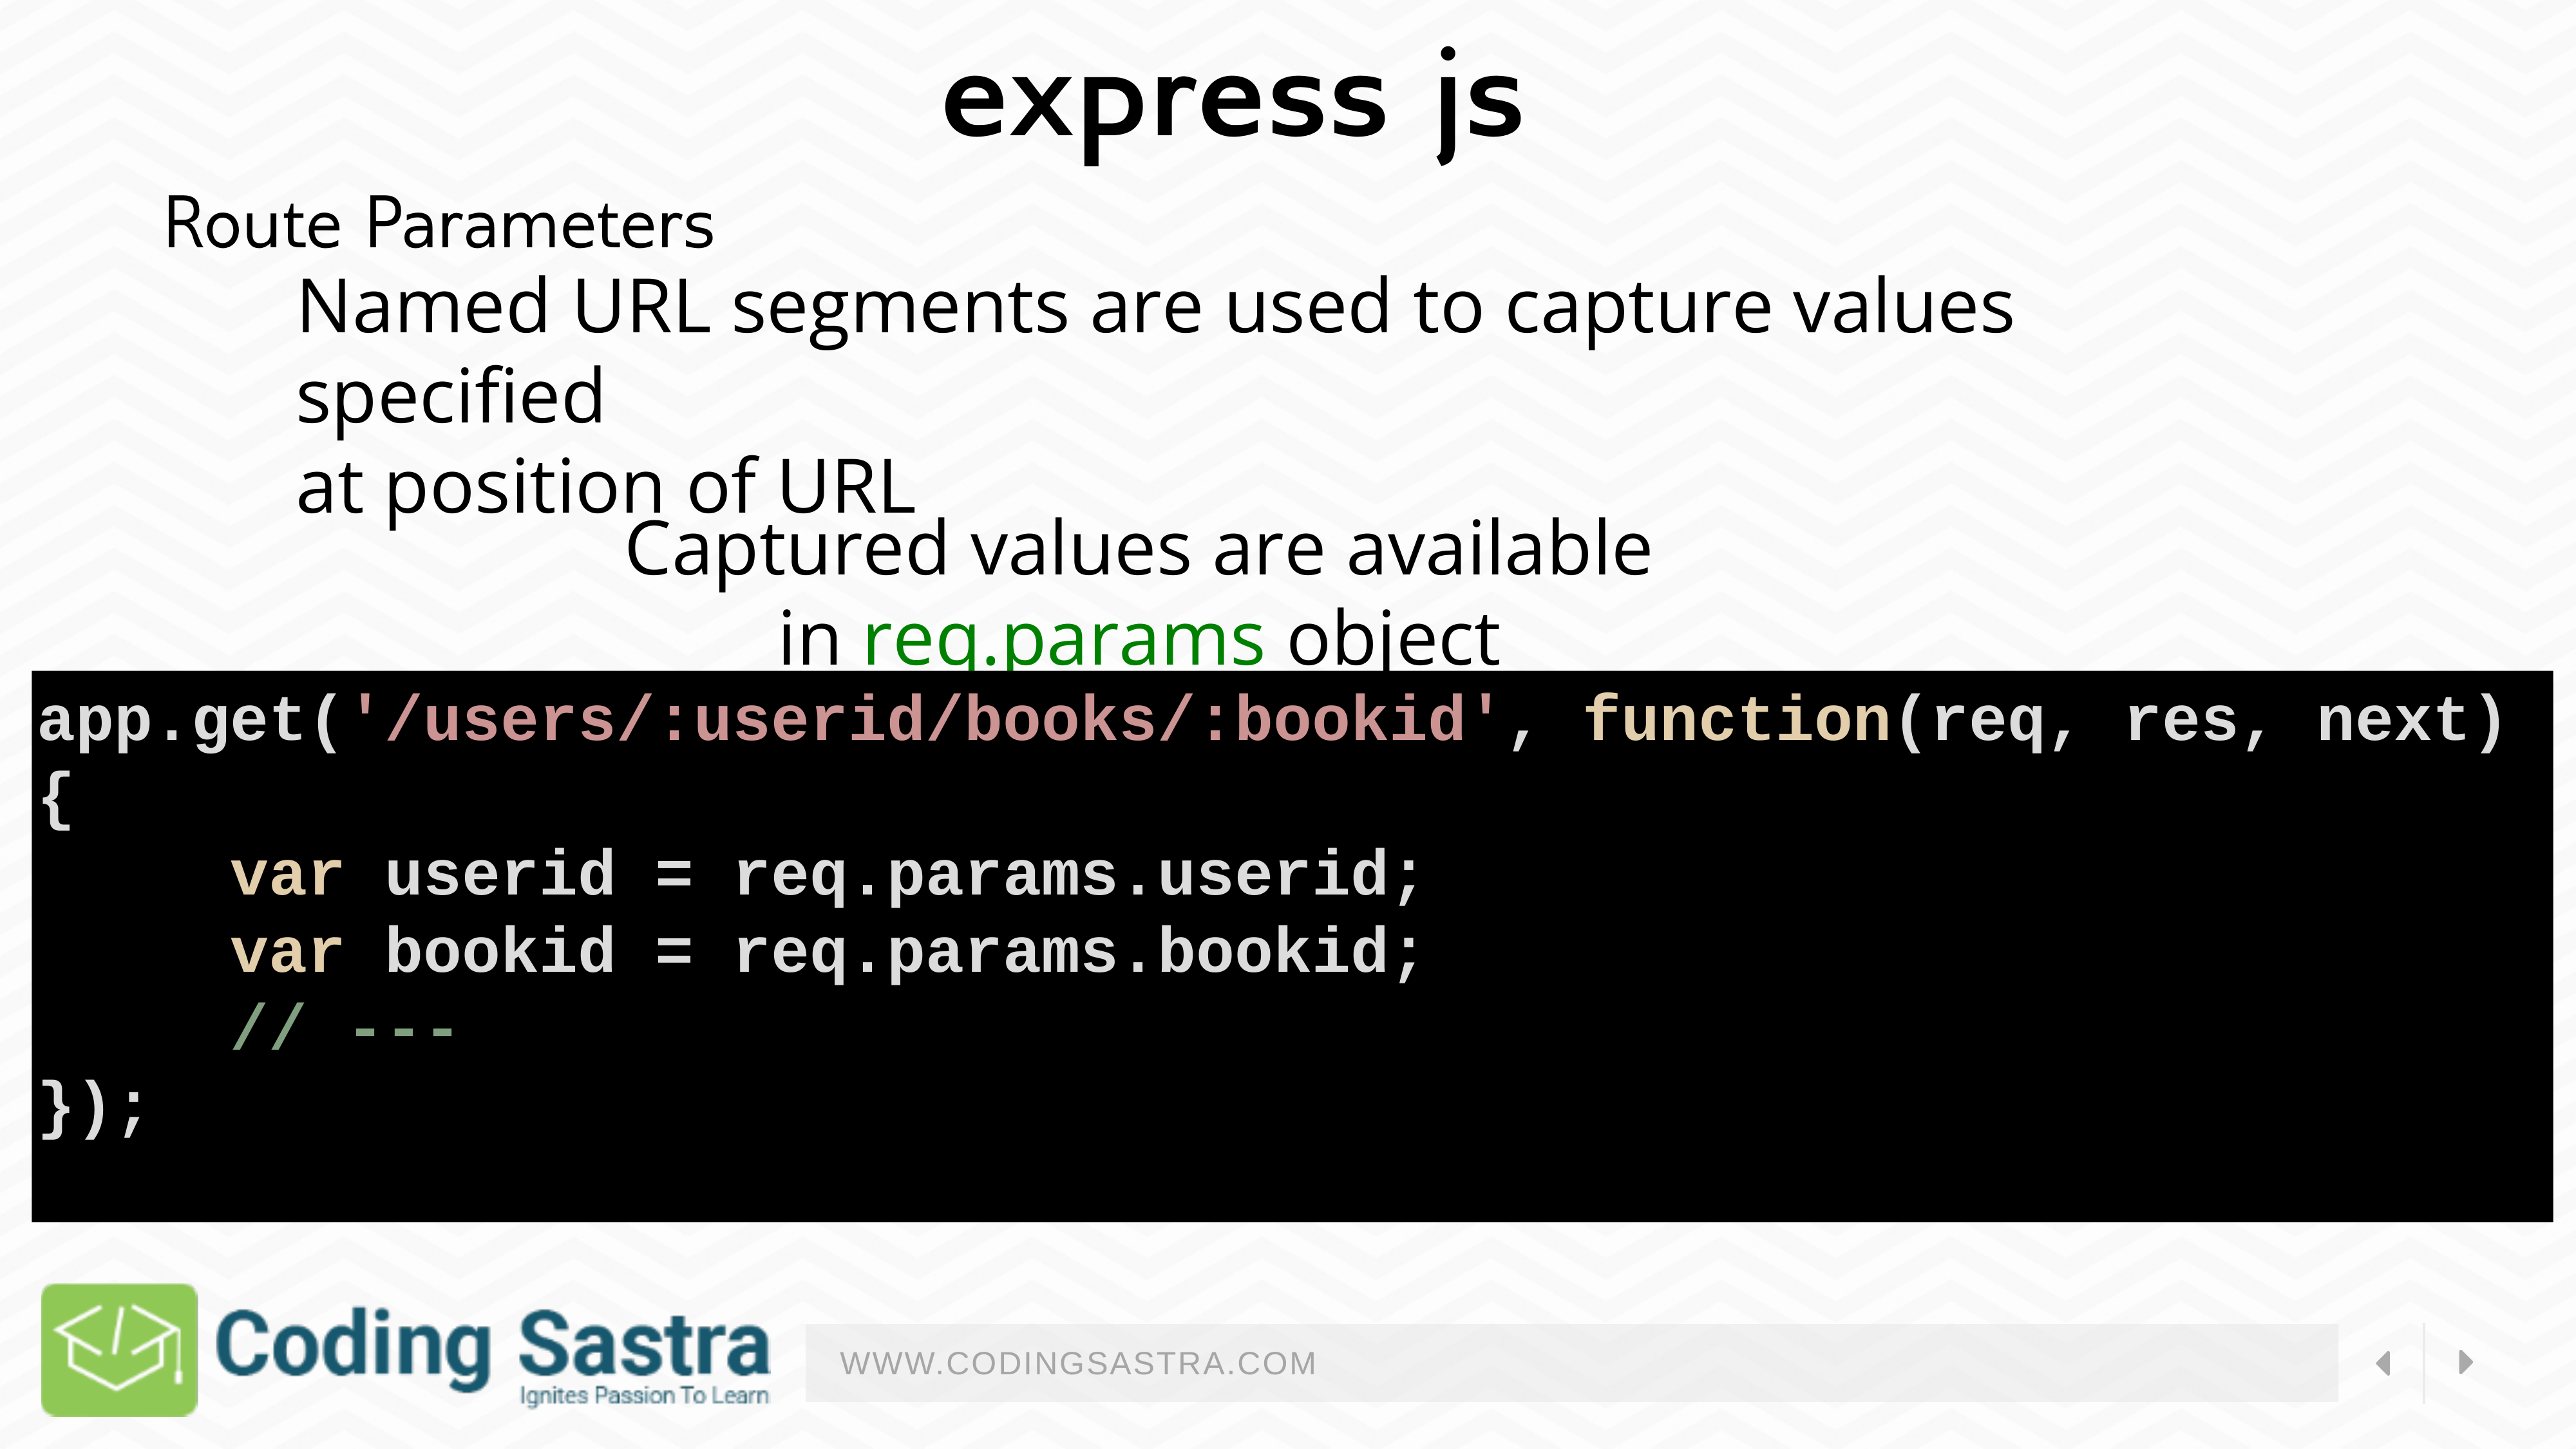

express js
Route Parameters
Named URL segments are used to capture values specified
at position of URL
Captured values are available in req.params object
app.get('/users/:userid/books/:bookid', function(req, res, next) {
     var userid = req.params.userid;
     var bookid = req.params.bookid;
     // ---
});